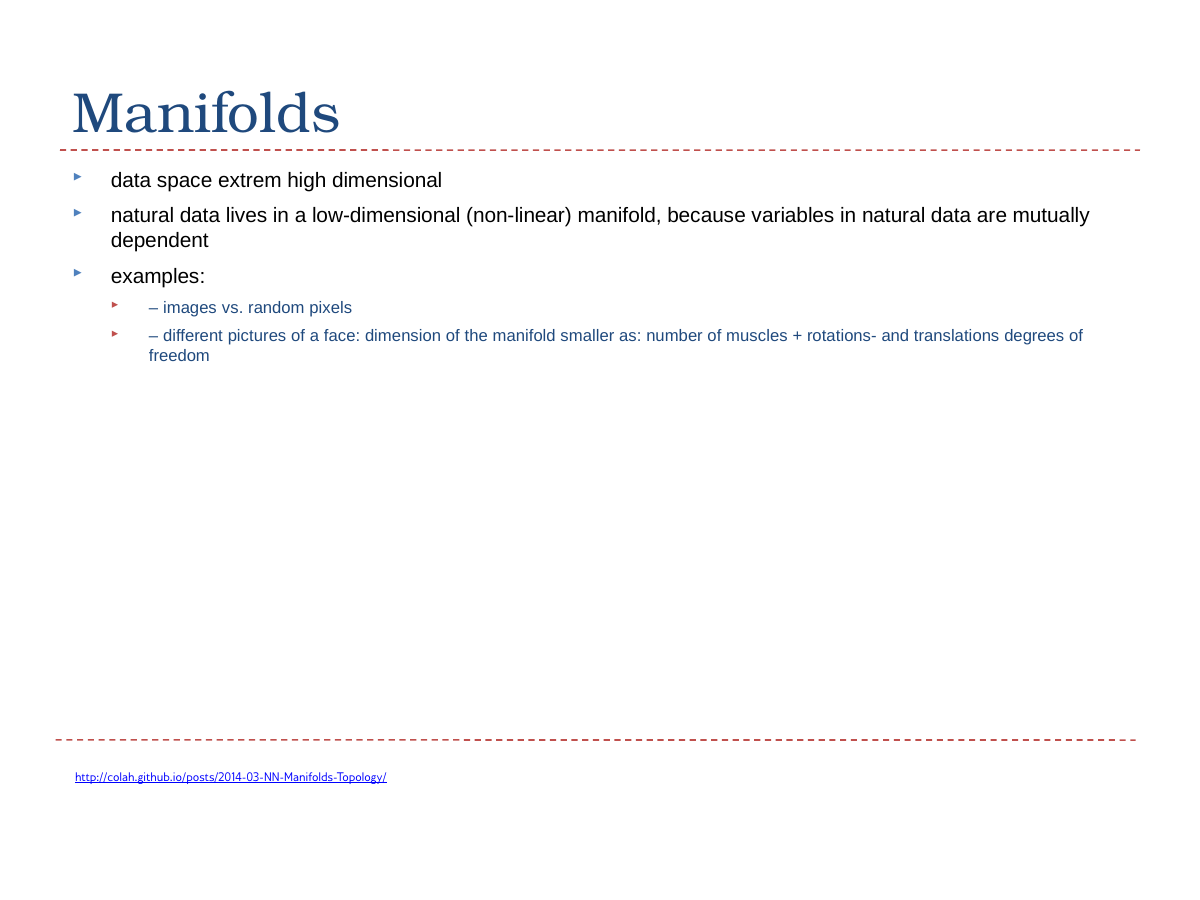

# Manifolds
data space extrem high dimensional
natural data lives in a low-dimensional (non-linear) manifold, because variables in natural data are mutually dependent
examples:
– images vs. random pixels
– different pictures of a face: dimension of the manifold smaller as: number of muscles + rotations- and translations degrees of freedom
http://colah.github.io/posts/2014-03-NN-Manifolds-Topology/